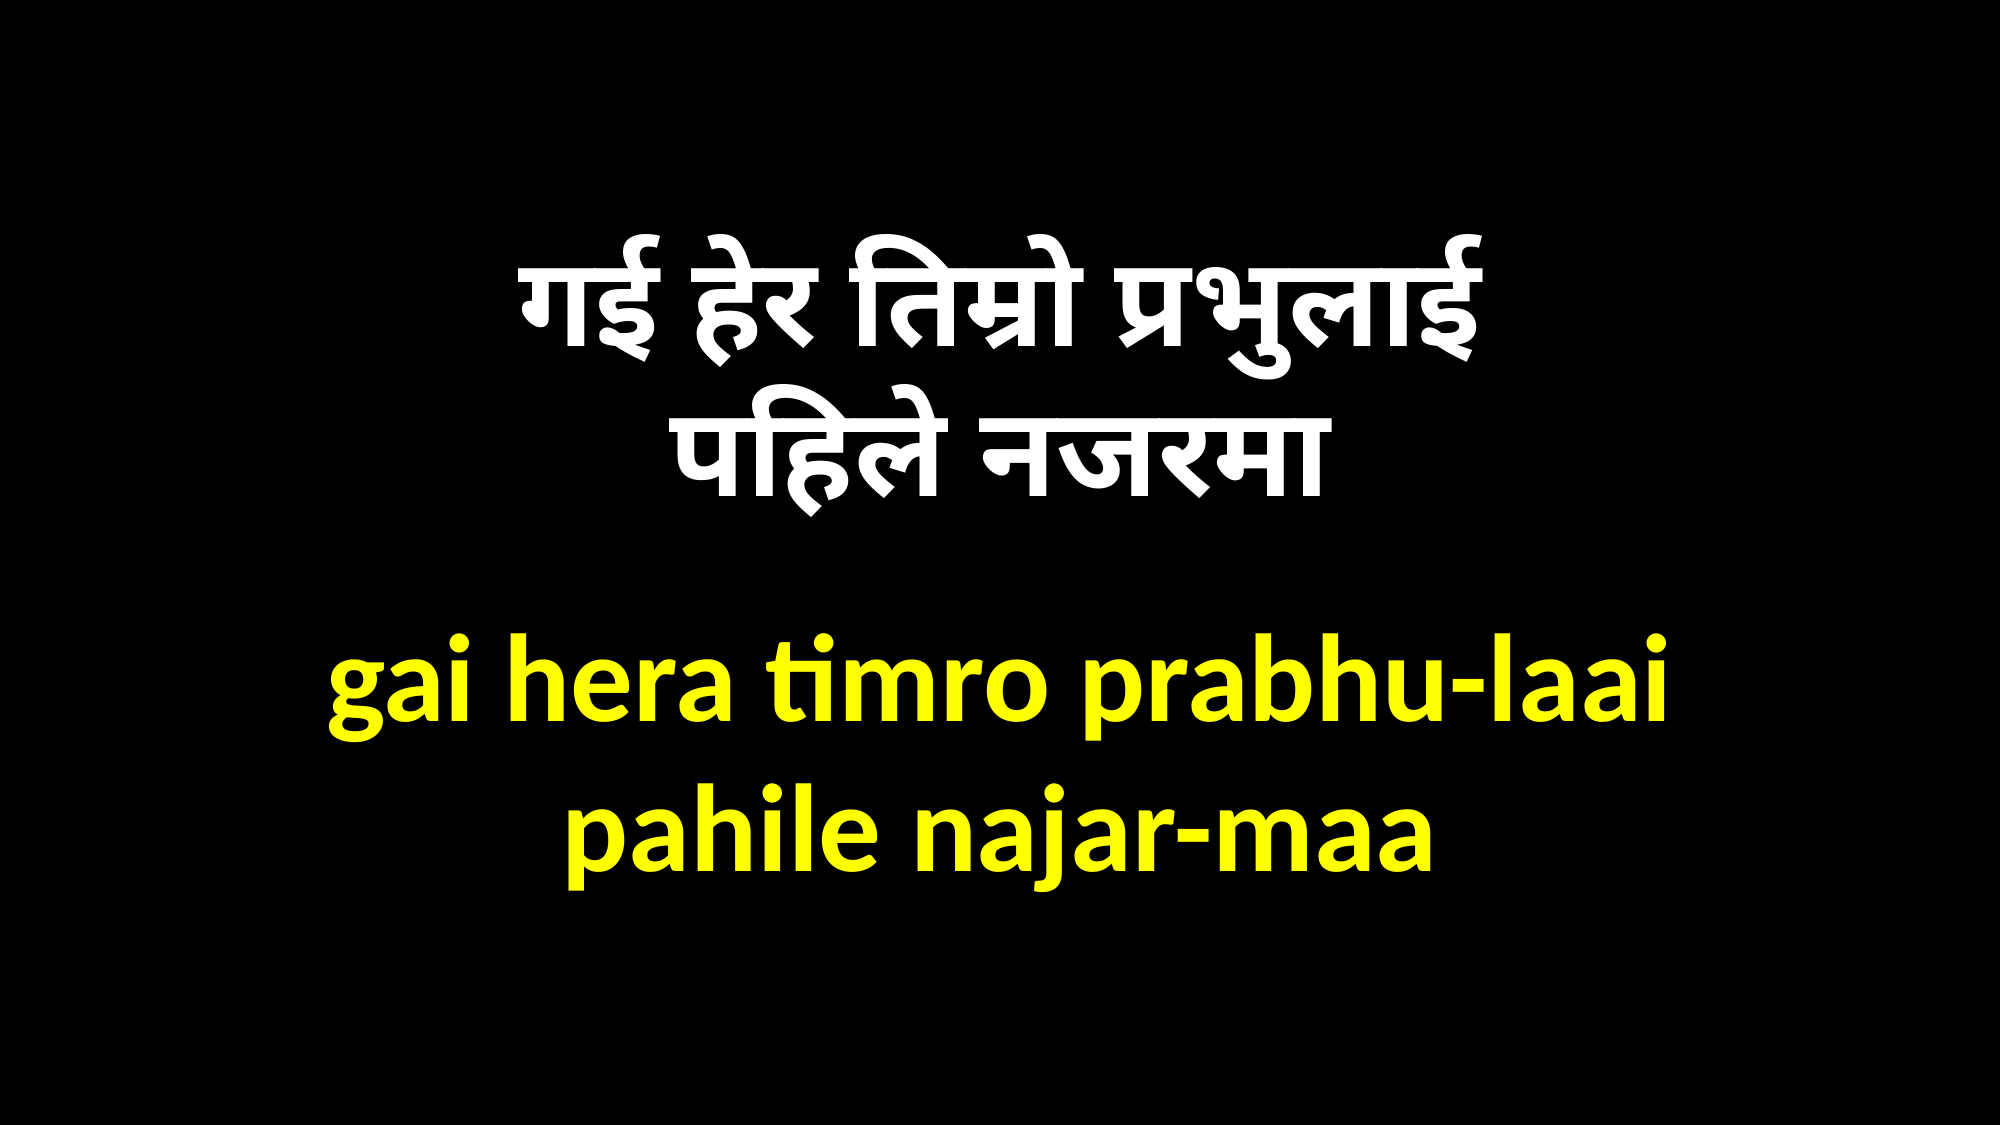

गई हेर तिम्रो प्रभुलाई
पहिले नजरमा

gai hera timro prabhu-laai
pahile najar-maa